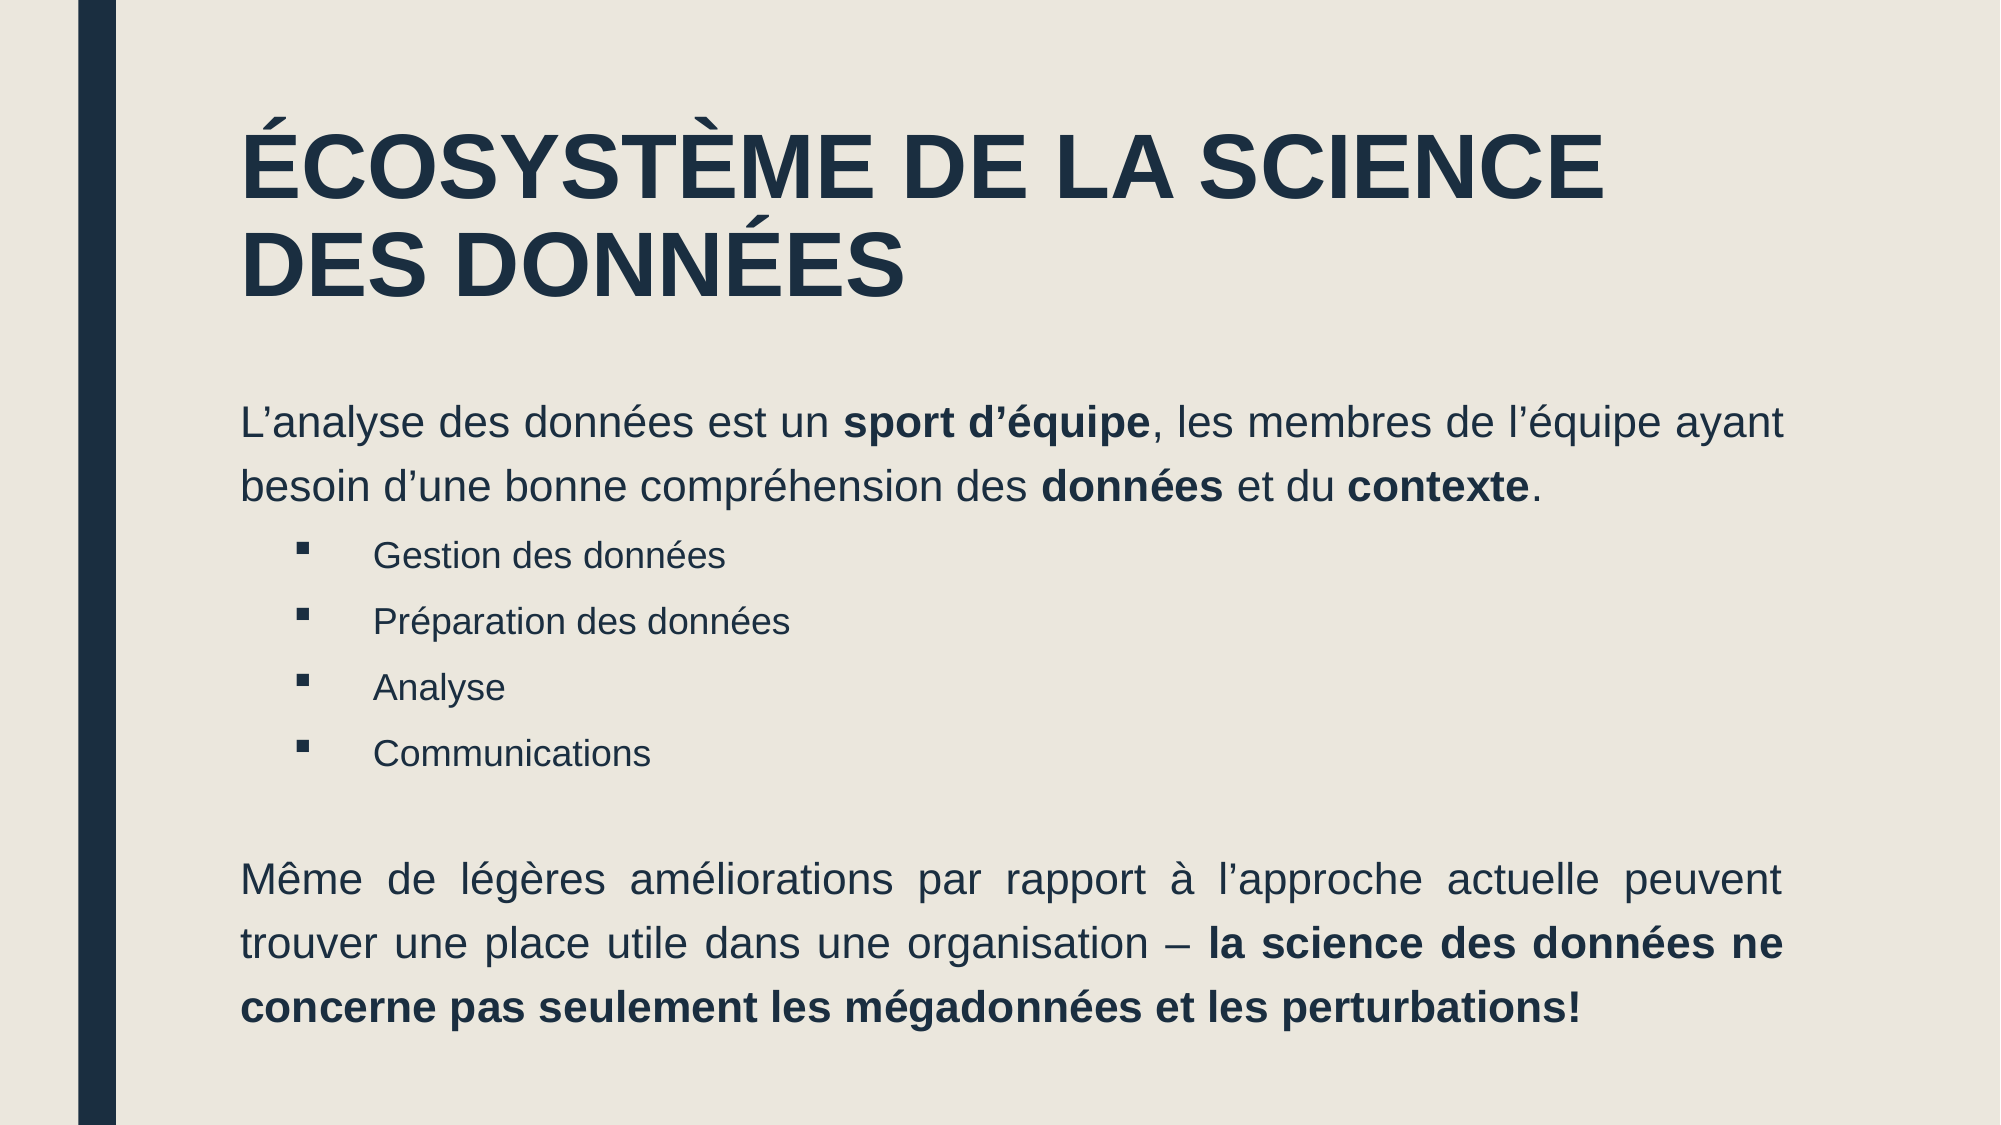

# ÉCOSYSTÈME DE LA SCIENCE DES DONNÉES
L’analyse des données est un sport d’équipe, les membres de l’équipe ayant besoin d’une bonne compréhension des données et du contexte.
Gestion des données
Préparation des données
Analyse
Communications

Même de légères améliorations par rapport à l’approche actuelle peuvent trouver une place utile dans une organisation – la science des données ne concerne pas seulement les mégadonnées et les perturbations!